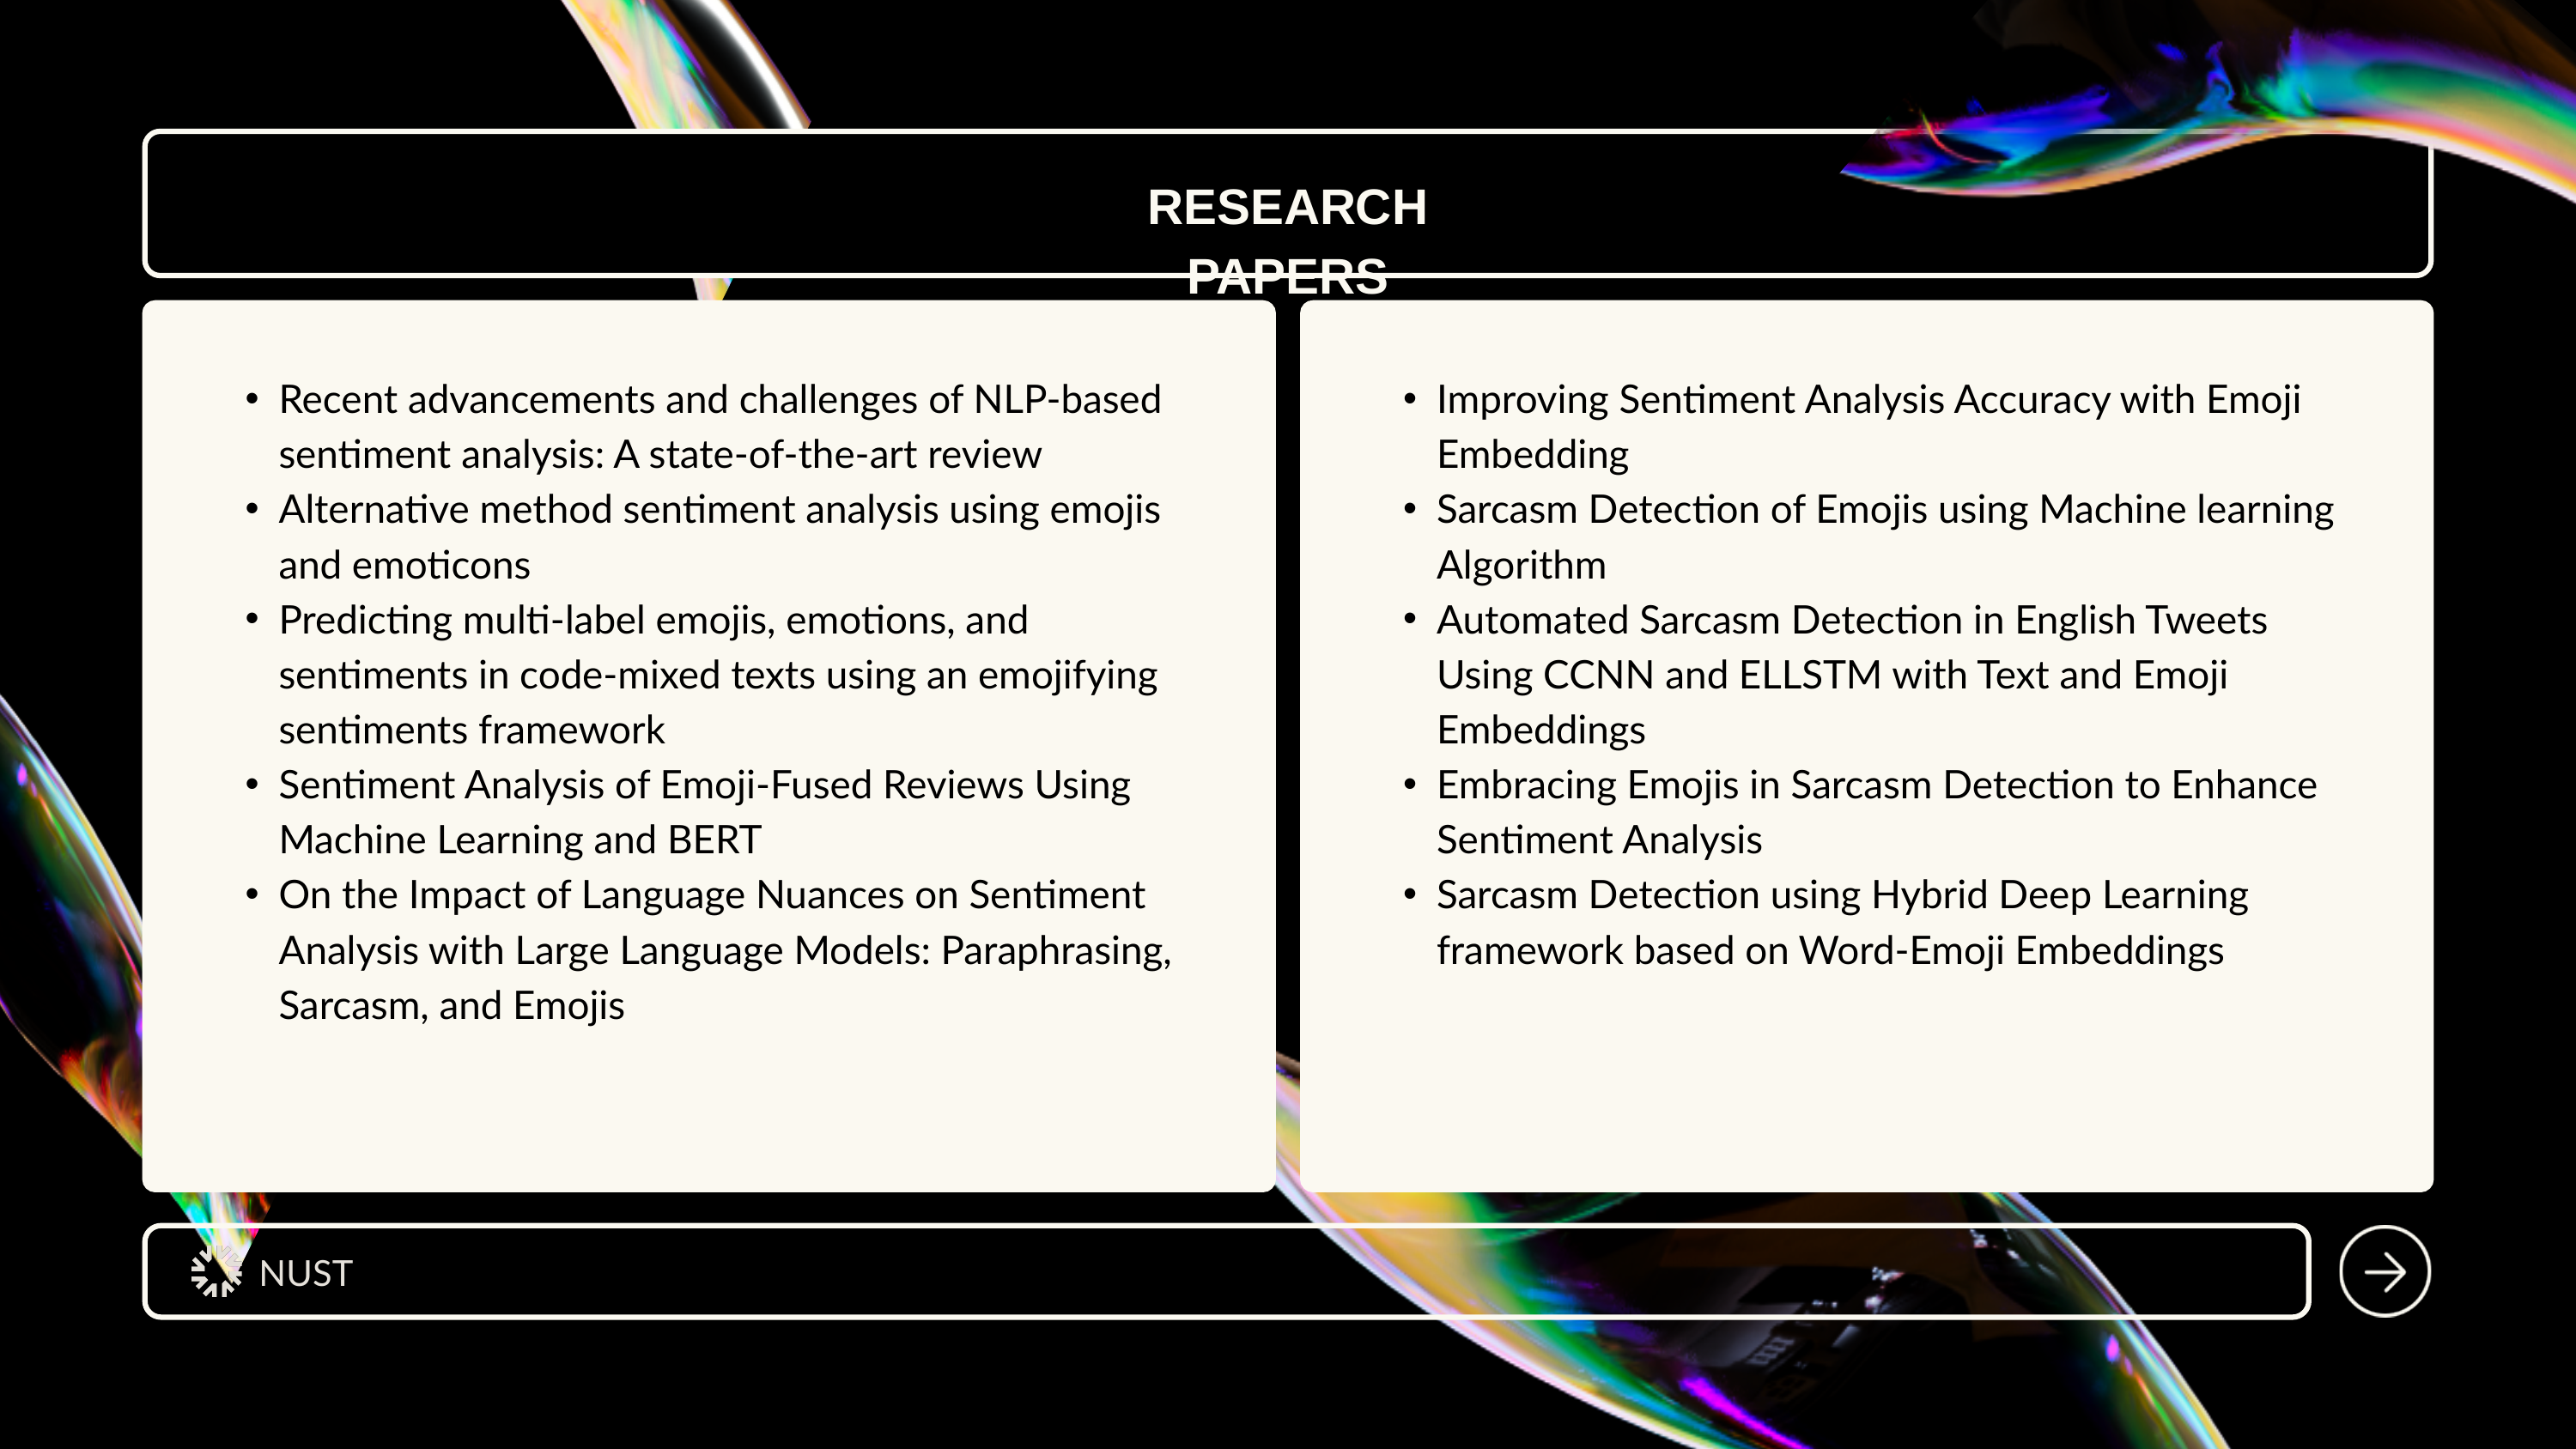

RESEARCH PAPERS

Recent advancements and challenges of NLP-based sentiment analysis: A state-of-the-art review
Alternative method sentiment analysis using emojis and emoticons
Predicting multi-label emojis, emotions, and sentiments in code-mixed texts using an emojifying sentiments framework
Sentiment Analysis of Emoji-Fused Reviews Using Machine Learning and BERT
On the Impact of Language Nuances on Sentiment Analysis with Large Language Models: Paraphrasing, Sarcasm, and Emojis
Improving Sentiment Analysis Accuracy with Emoji Embedding
Sarcasm Detection of Emojis using Machine learning Algorithm
Automated Sarcasm Detection in English Tweets Using CCNN and ELLSTM with Text and Emoji Embeddings
Embracing Emojis in Sarcasm Detection to Enhance Sentiment Analysis
Sarcasm Detection using Hybrid Deep Learning framework based on Word-Emoji Embeddings

NUST